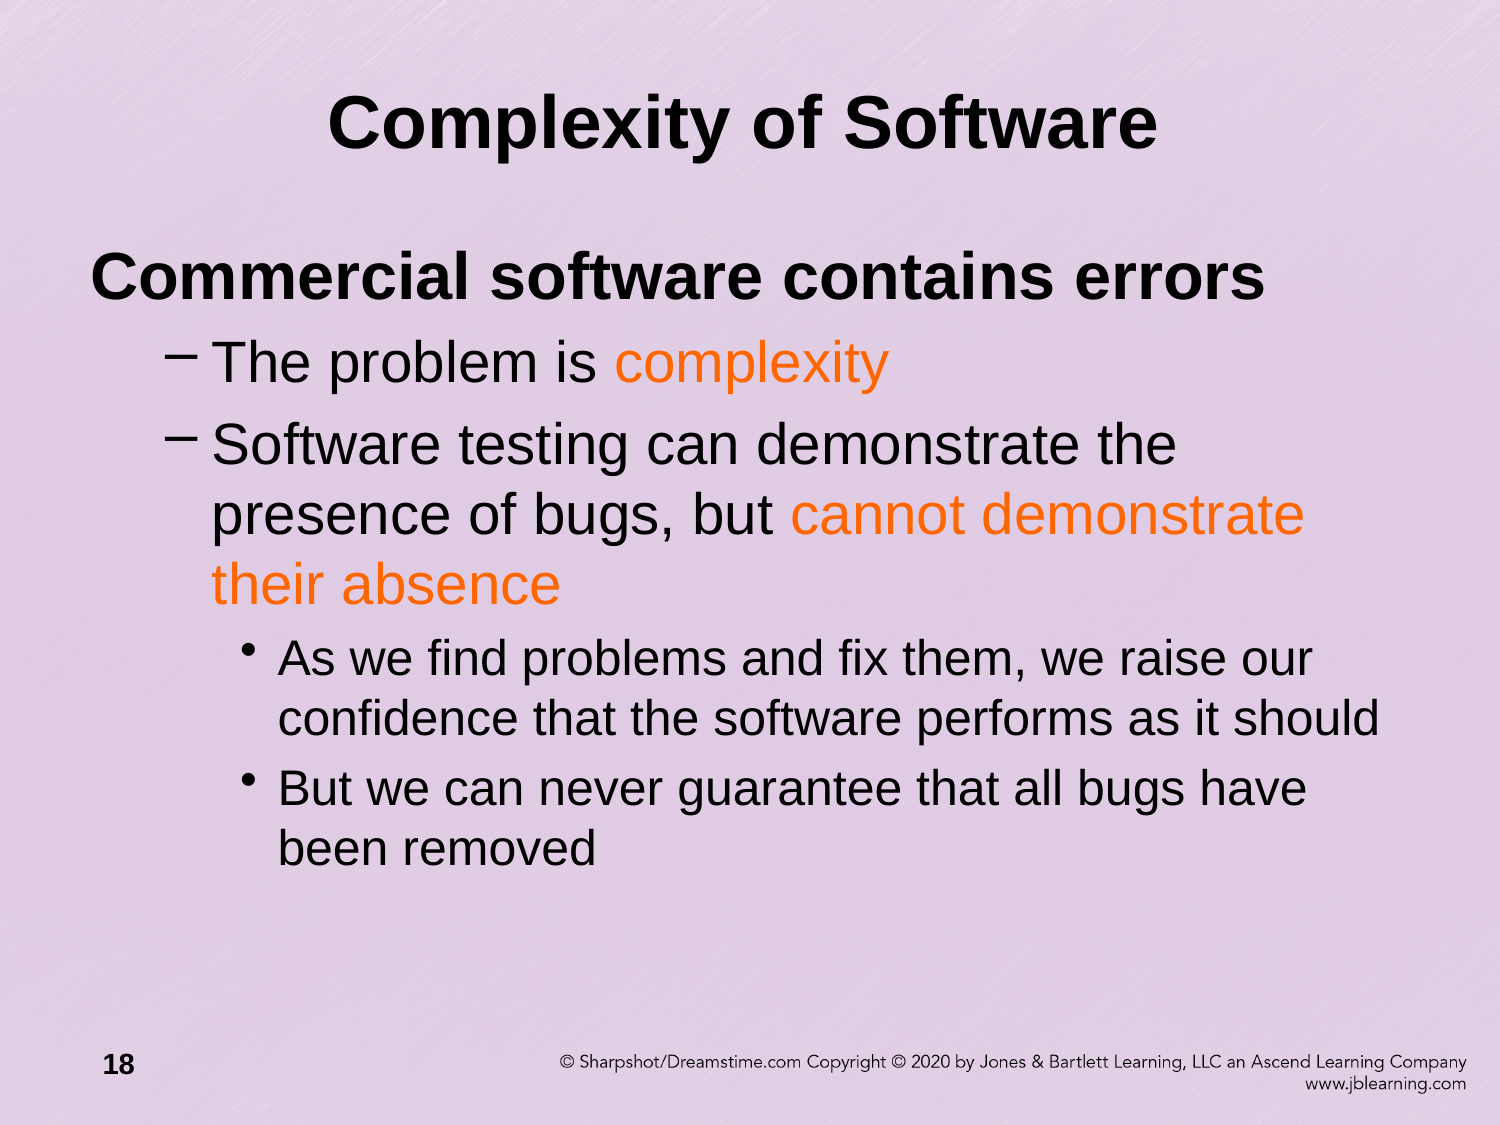

# Complexity of Software
Commercial software contains errors
The problem is complexity
Software testing can demonstrate the presence of bugs, but cannot demonstrate their absence
As we find problems and fix them, we raise our confidence that the software performs as it should
But we can never guarantee that all bugs have been removed
18